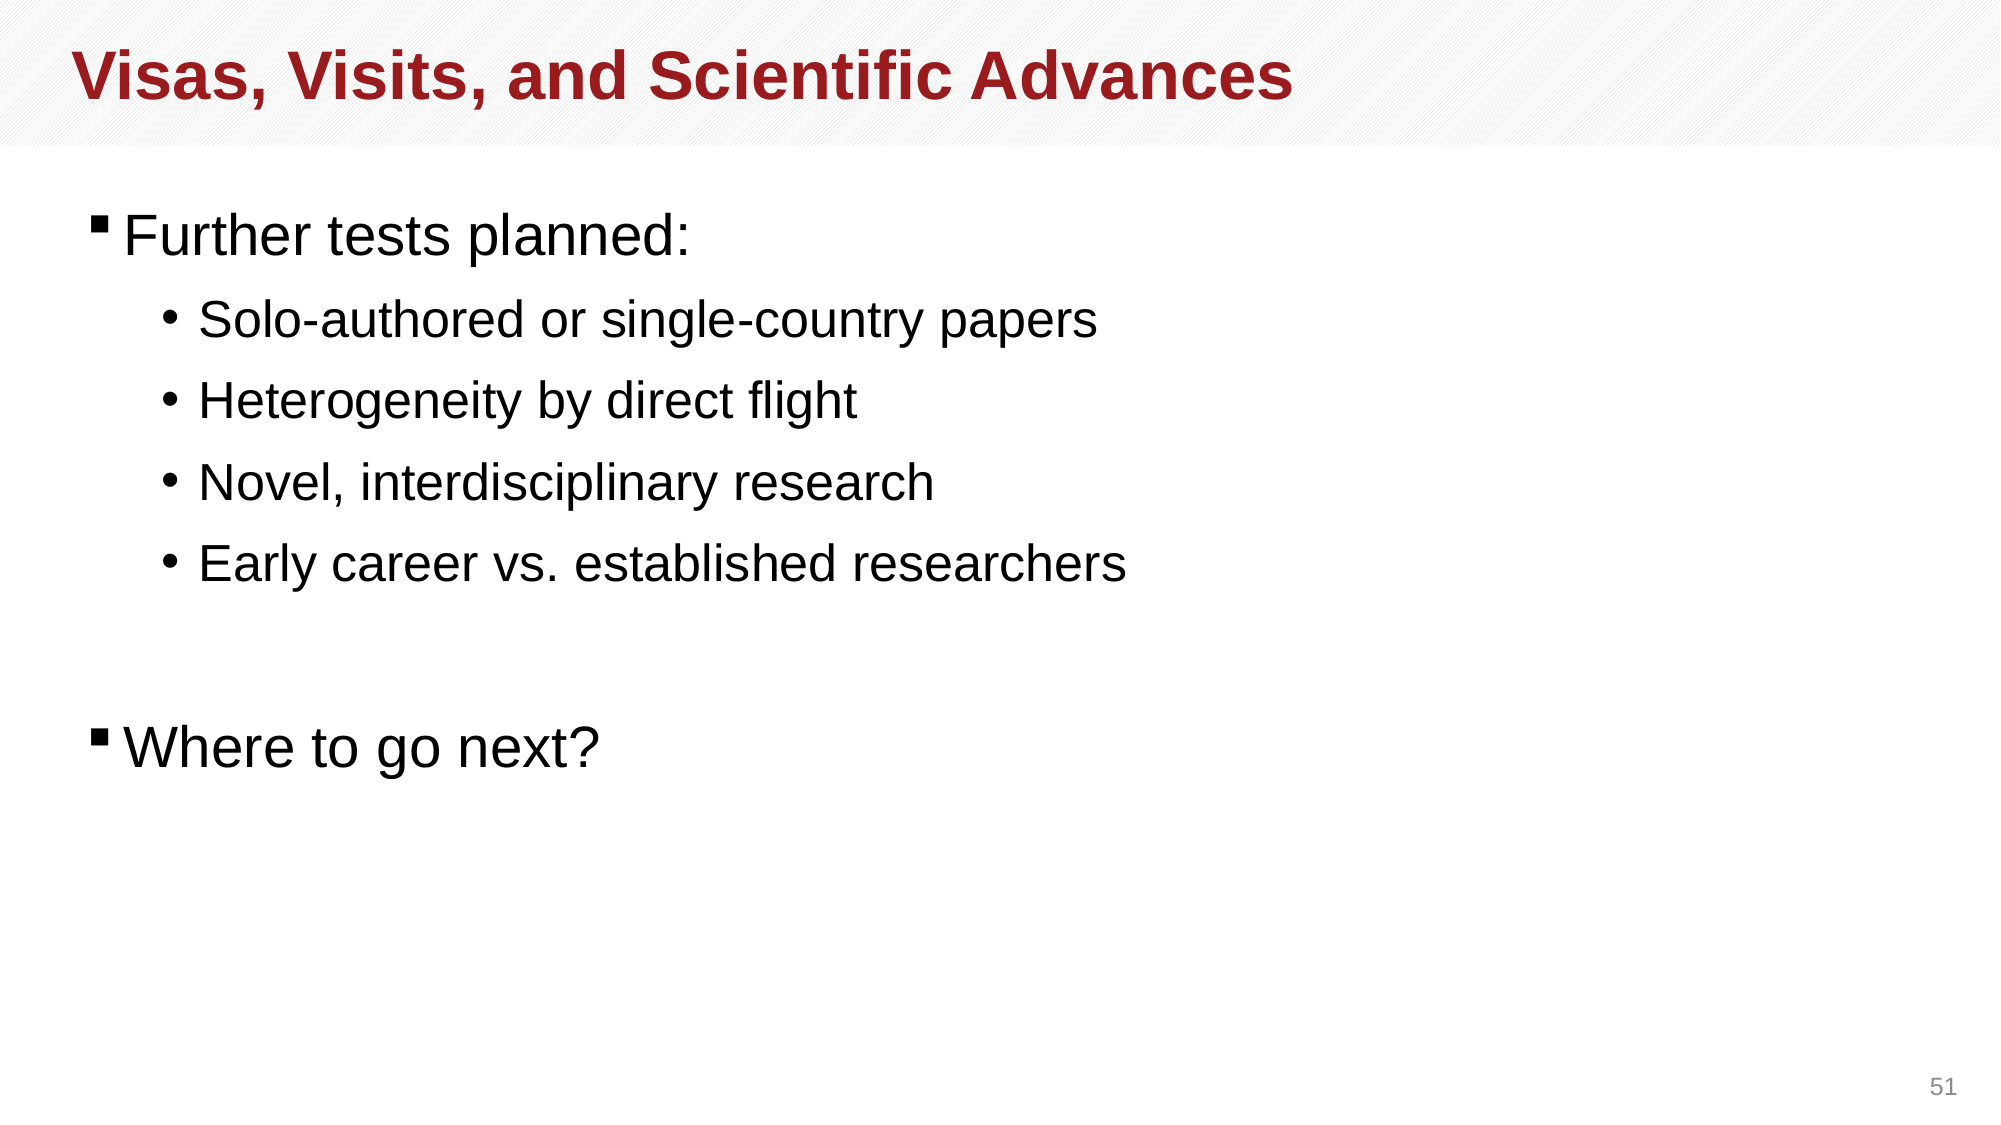

# Visas, Visits, and Scientific Advances
Further tests planned:
Solo-authored or single-country papers
Heterogeneity by direct flight
Novel, interdisciplinary research
Early career vs. established researchers

Where to go next?
51